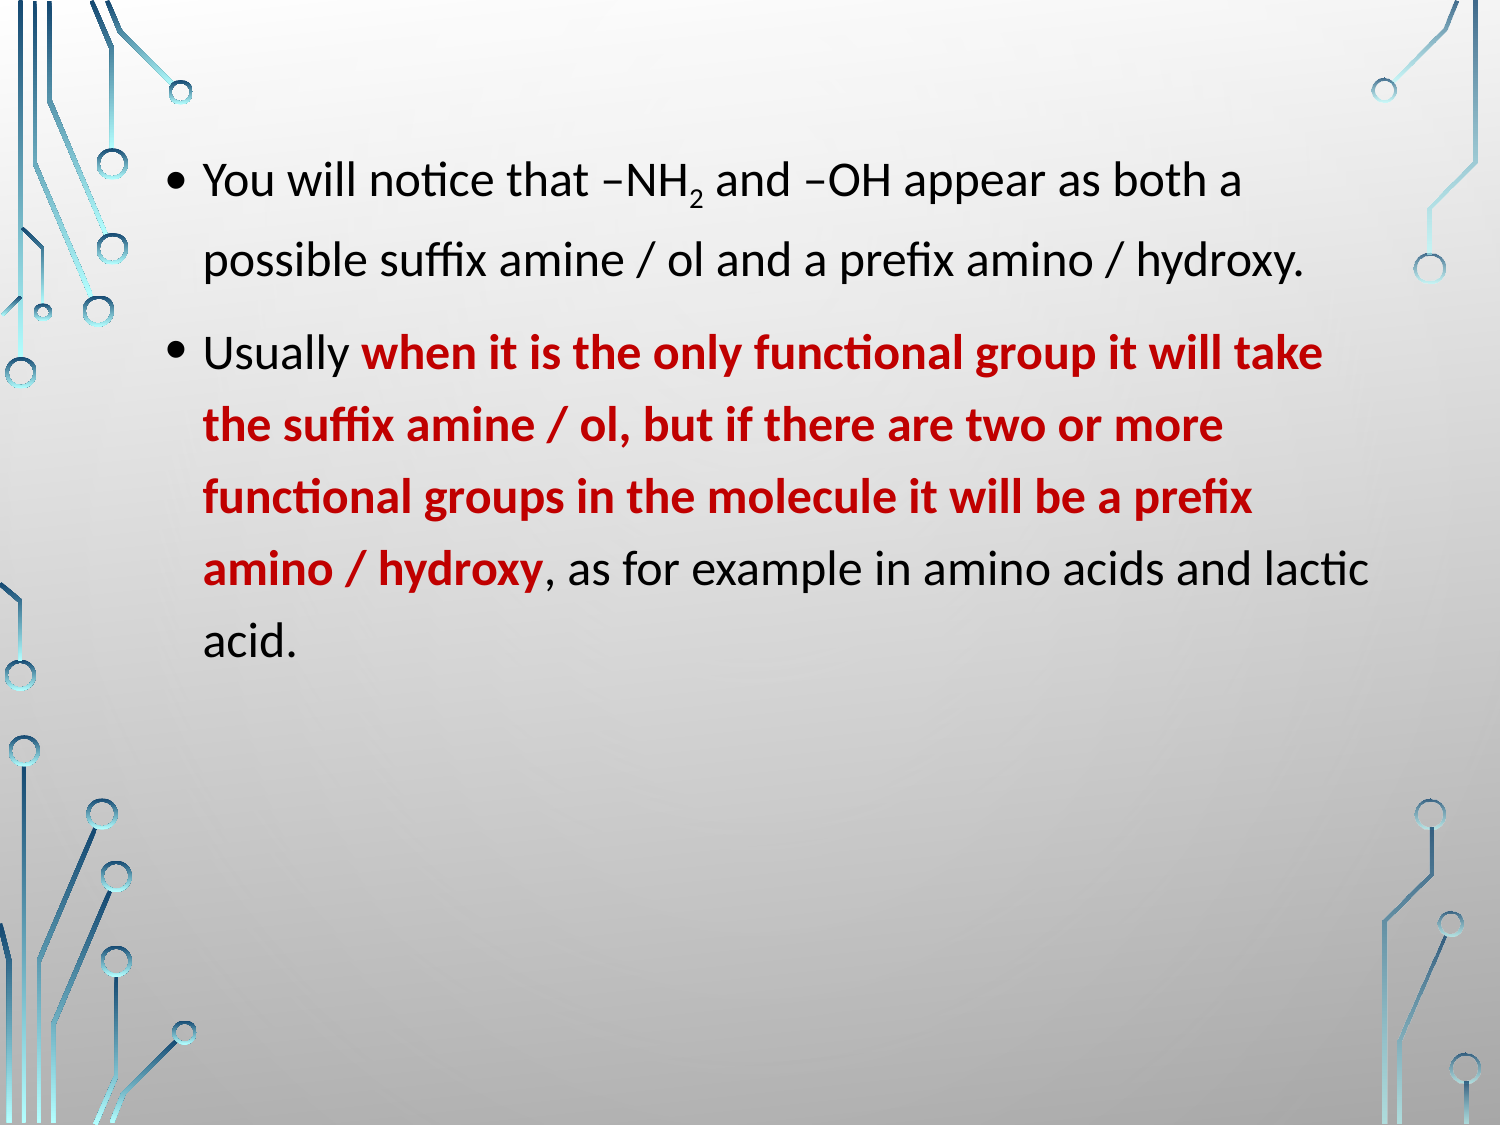

You will notice that –NH2 and –OH appear as both a possible suffix amine / ol and a prefix amino / hydroxy.
Usually when it is the only functional group it will take the suffix amine / ol, but if there are two or more functional groups in the molecule it will be a prefix amino / hydroxy, as for example in amino acids and lactic acid.